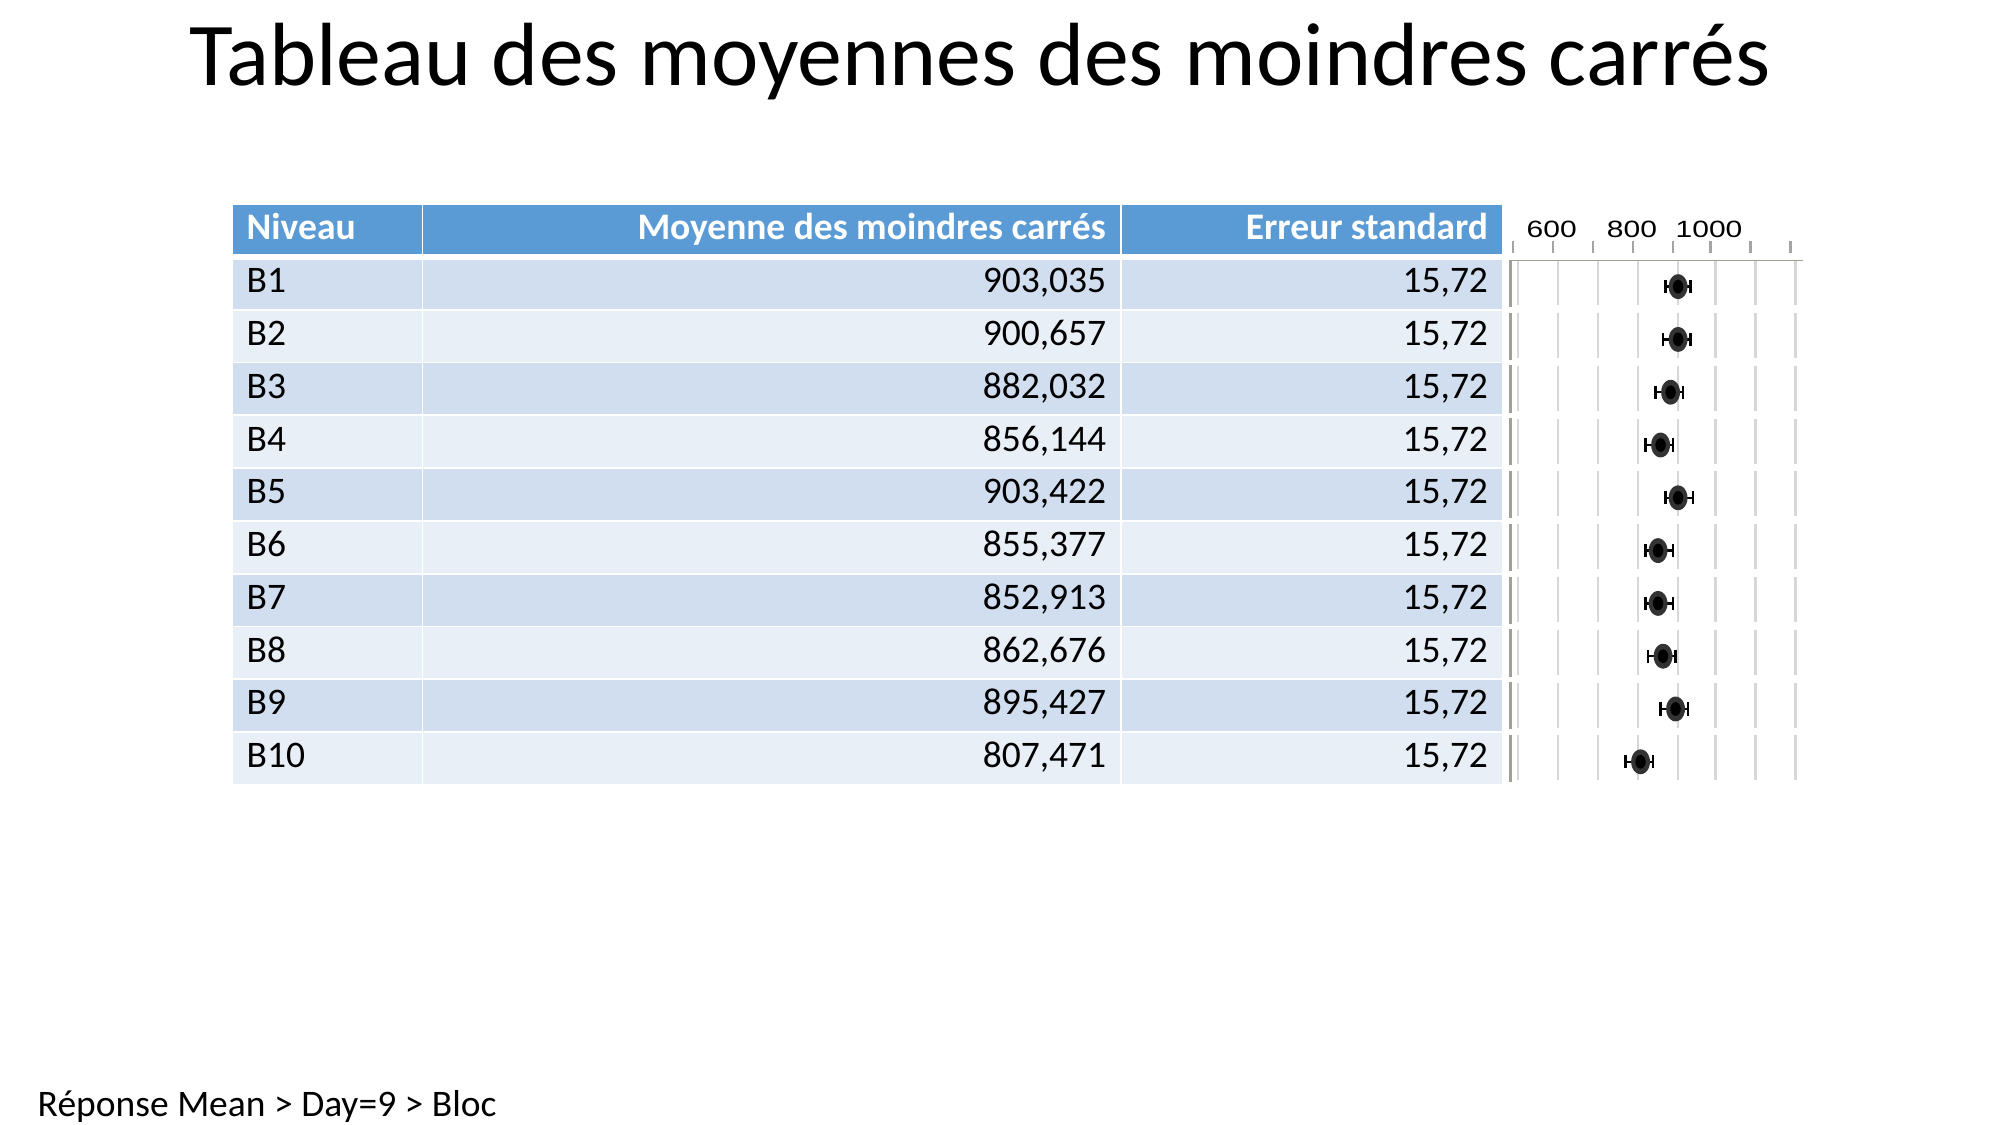

# Tableau des moyennes des moindres carrés
| Niveau | Moyenne des moindres carrés | Erreur standard |  |
| --- | --- | --- | --- |
| B1 | 903,035 | 15,72 |  |
| B2 | 900,657 | 15,72 |  |
| B3 | 882,032 | 15,72 |  |
| B4 | 856,144 | 15,72 |  |
| B5 | 903,422 | 15,72 |  |
| B6 | 855,377 | 15,72 |  |
| B7 | 852,913 | 15,72 |  |
| B8 | 862,676 | 15,72 |  |
| B9 | 895,427 | 15,72 |  |
| B10 | 807,471 | 15,72 |  |
Réponse Mean > Day=9 > Bloc